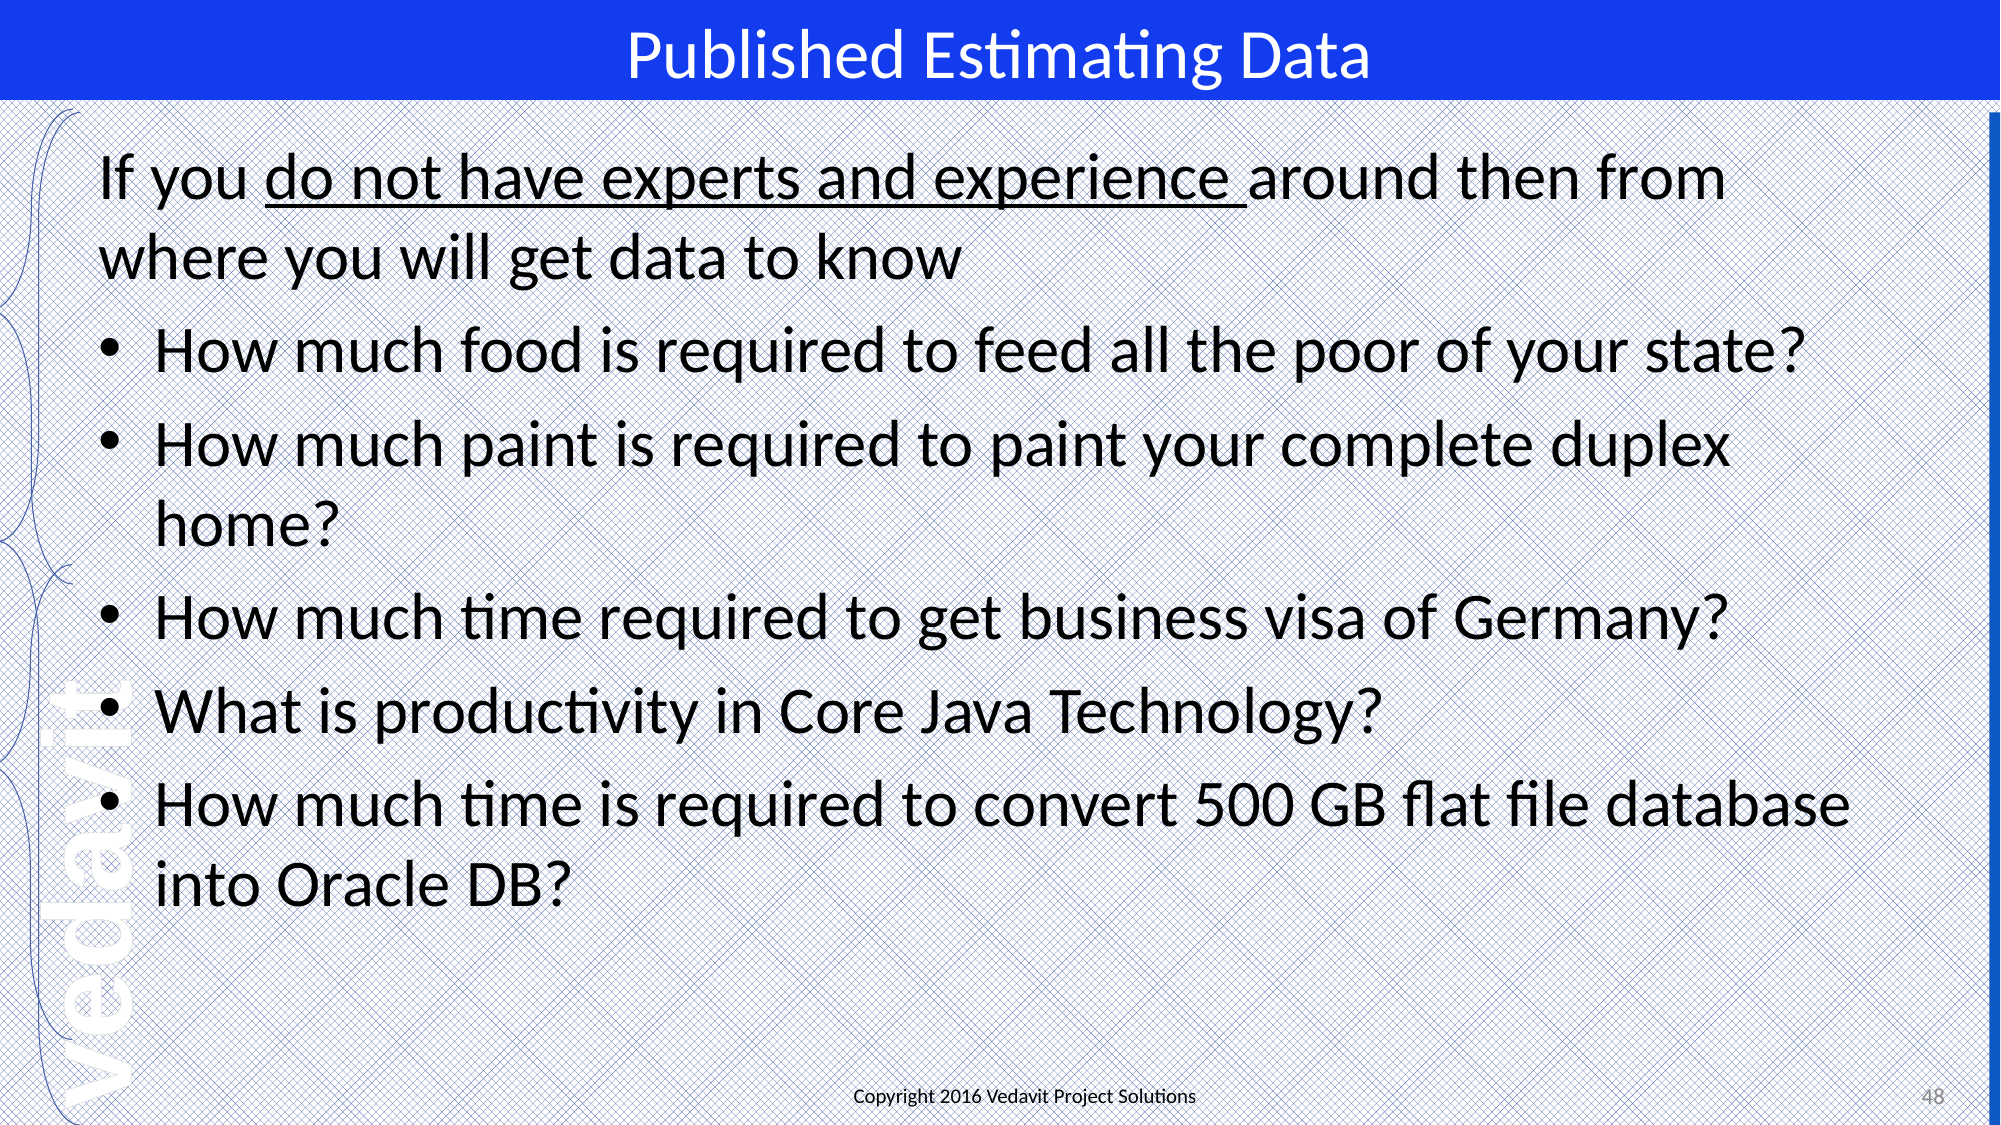

# Published Estimating Data

If you do not have experts and experience around then from where you will get data to know
How much food is required to feed all the poor of your state?
How much paint is required to paint your complete duplex home?
How much time required to get business visa of Germany?
What is productivity in Core Java Technology?
How much time is required to convert 500 GB flat file database into Oracle DB?
48